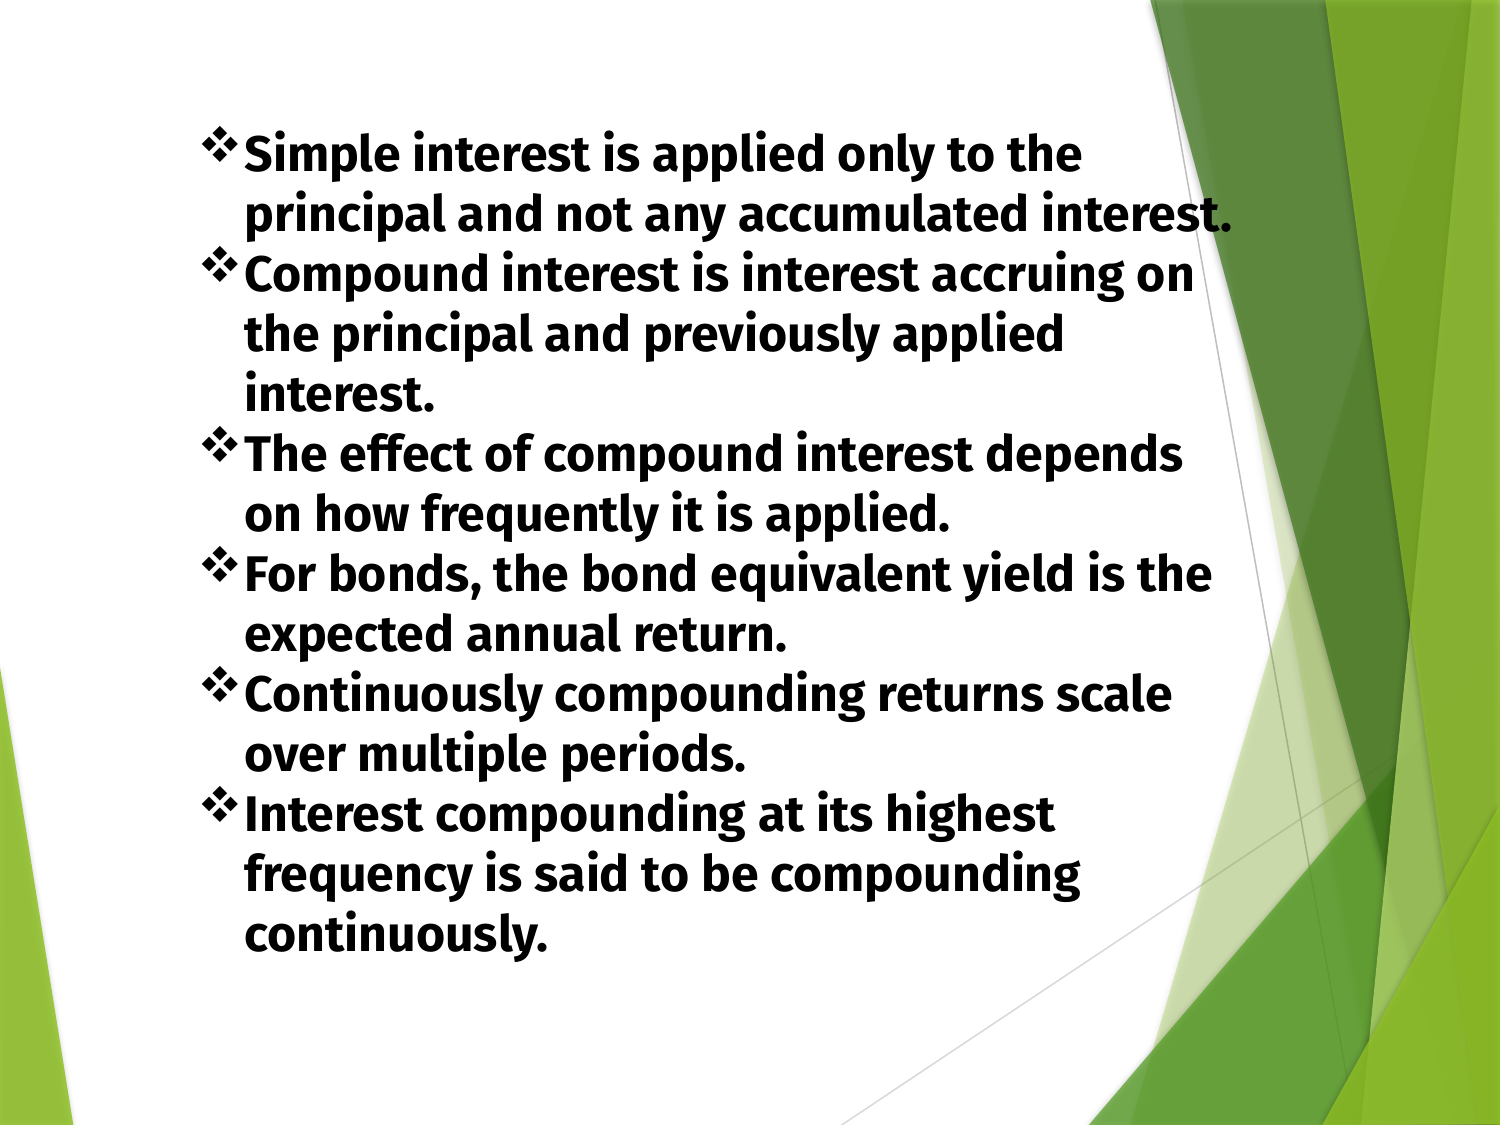

Simple interest is applied only to the principal and not any accumulated interest.
Compound interest is interest accruing on the principal and previously applied interest.
The effect of compound interest depends on how frequently it is applied.
For bonds, the bond equivalent yield is the expected annual return.
Continuously compounding returns scale over multiple periods.
Interest compounding at its highest frequency is said to be compounding continuously.